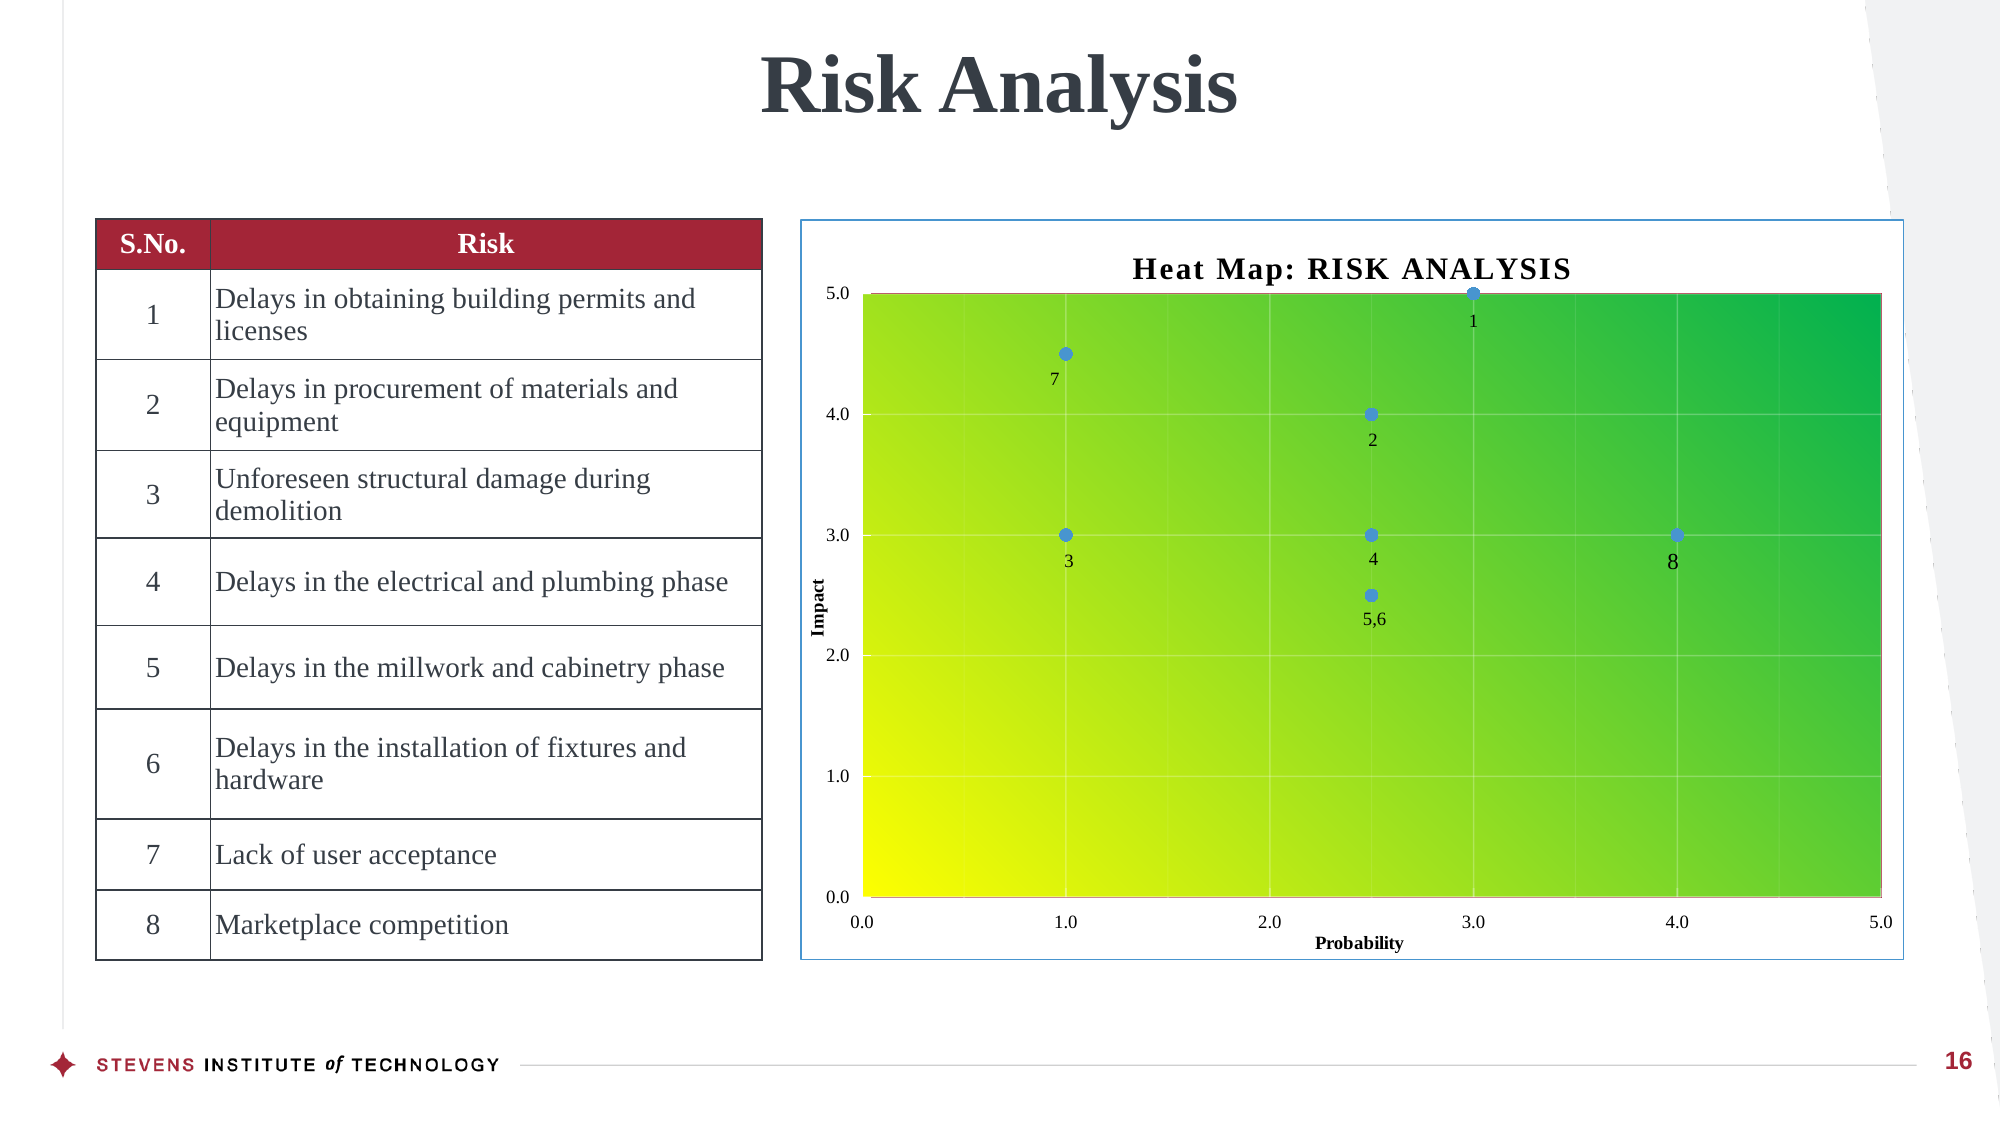

Risk Analysis
| S.No. | Risk |
| --- | --- |
| 1 | Delays in obtaining building permits and licenses |
| 2 | Delays in procurement of materials and equipment |
| 3 | Unforeseen structural damage during demolition |
| 4 | Delays in the electrical and plumbing phase |
| 5 | Delays in the millwork and cabinetry phase |
| 6 | Delays in the installation of fixtures and hardware |
| 7 | Lack of user acceptance |
| 8 | Marketplace competition |

### Chart: Heat Map: RISK ANALYSIS

| Category |  |
|---|---|
16